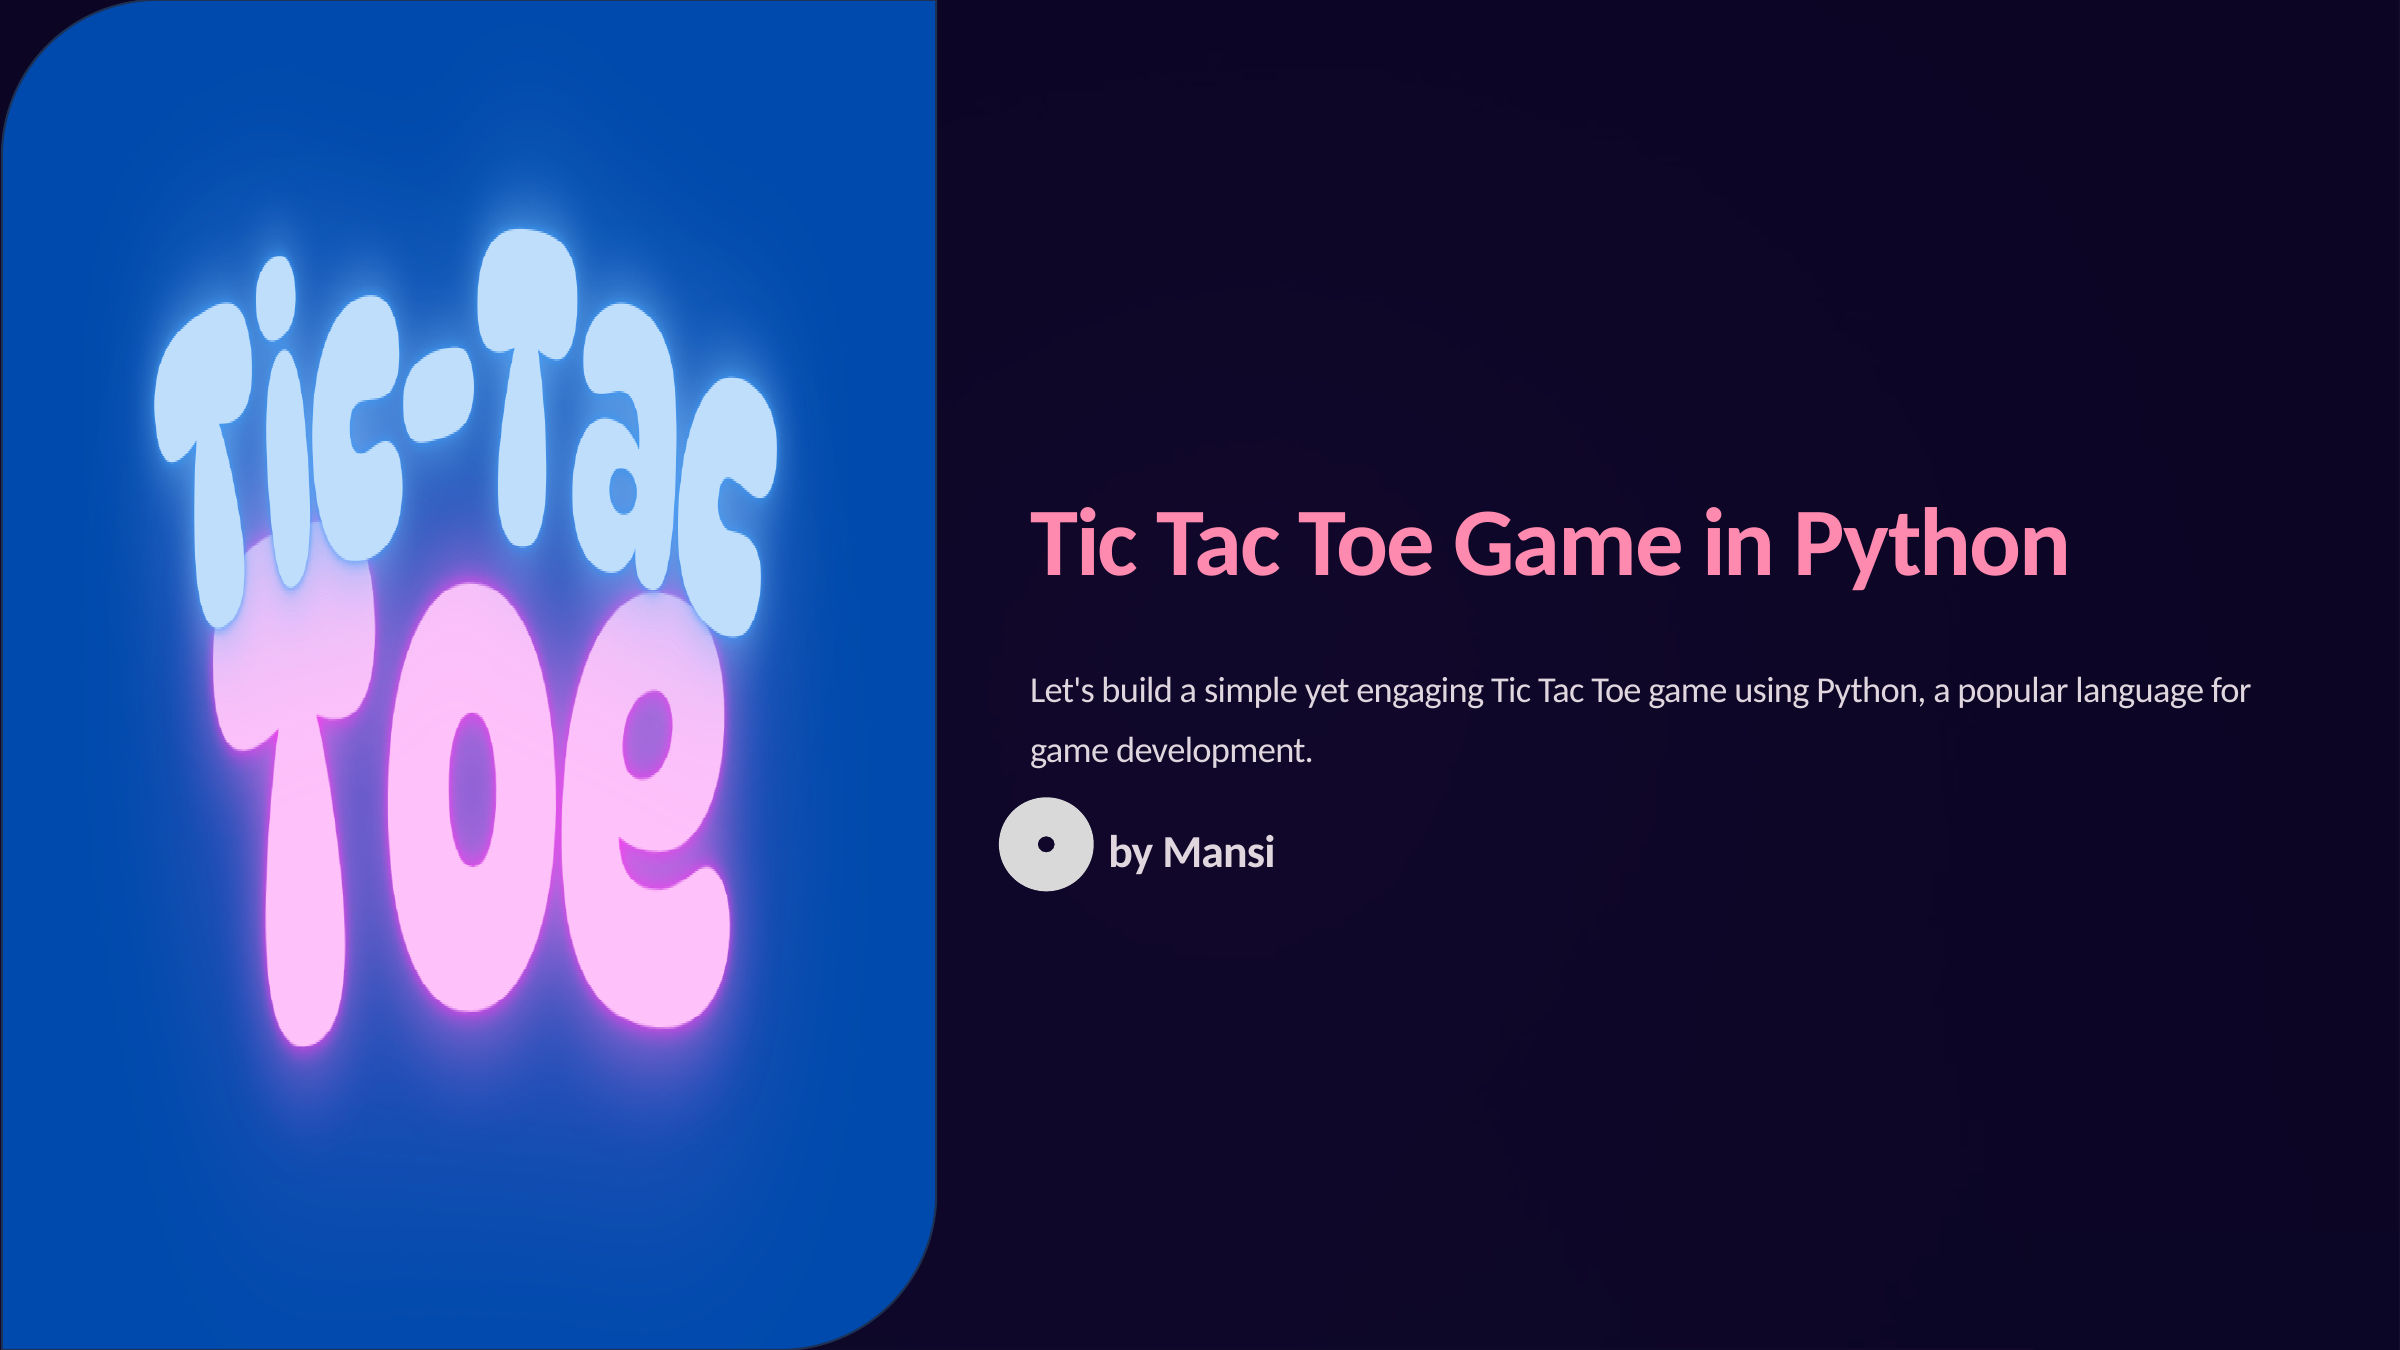

Tic Tac Toe Game in Python
Let's build a simple yet engaging Tic Tac Toe game using Python, a popular language for game development.

by Mansi